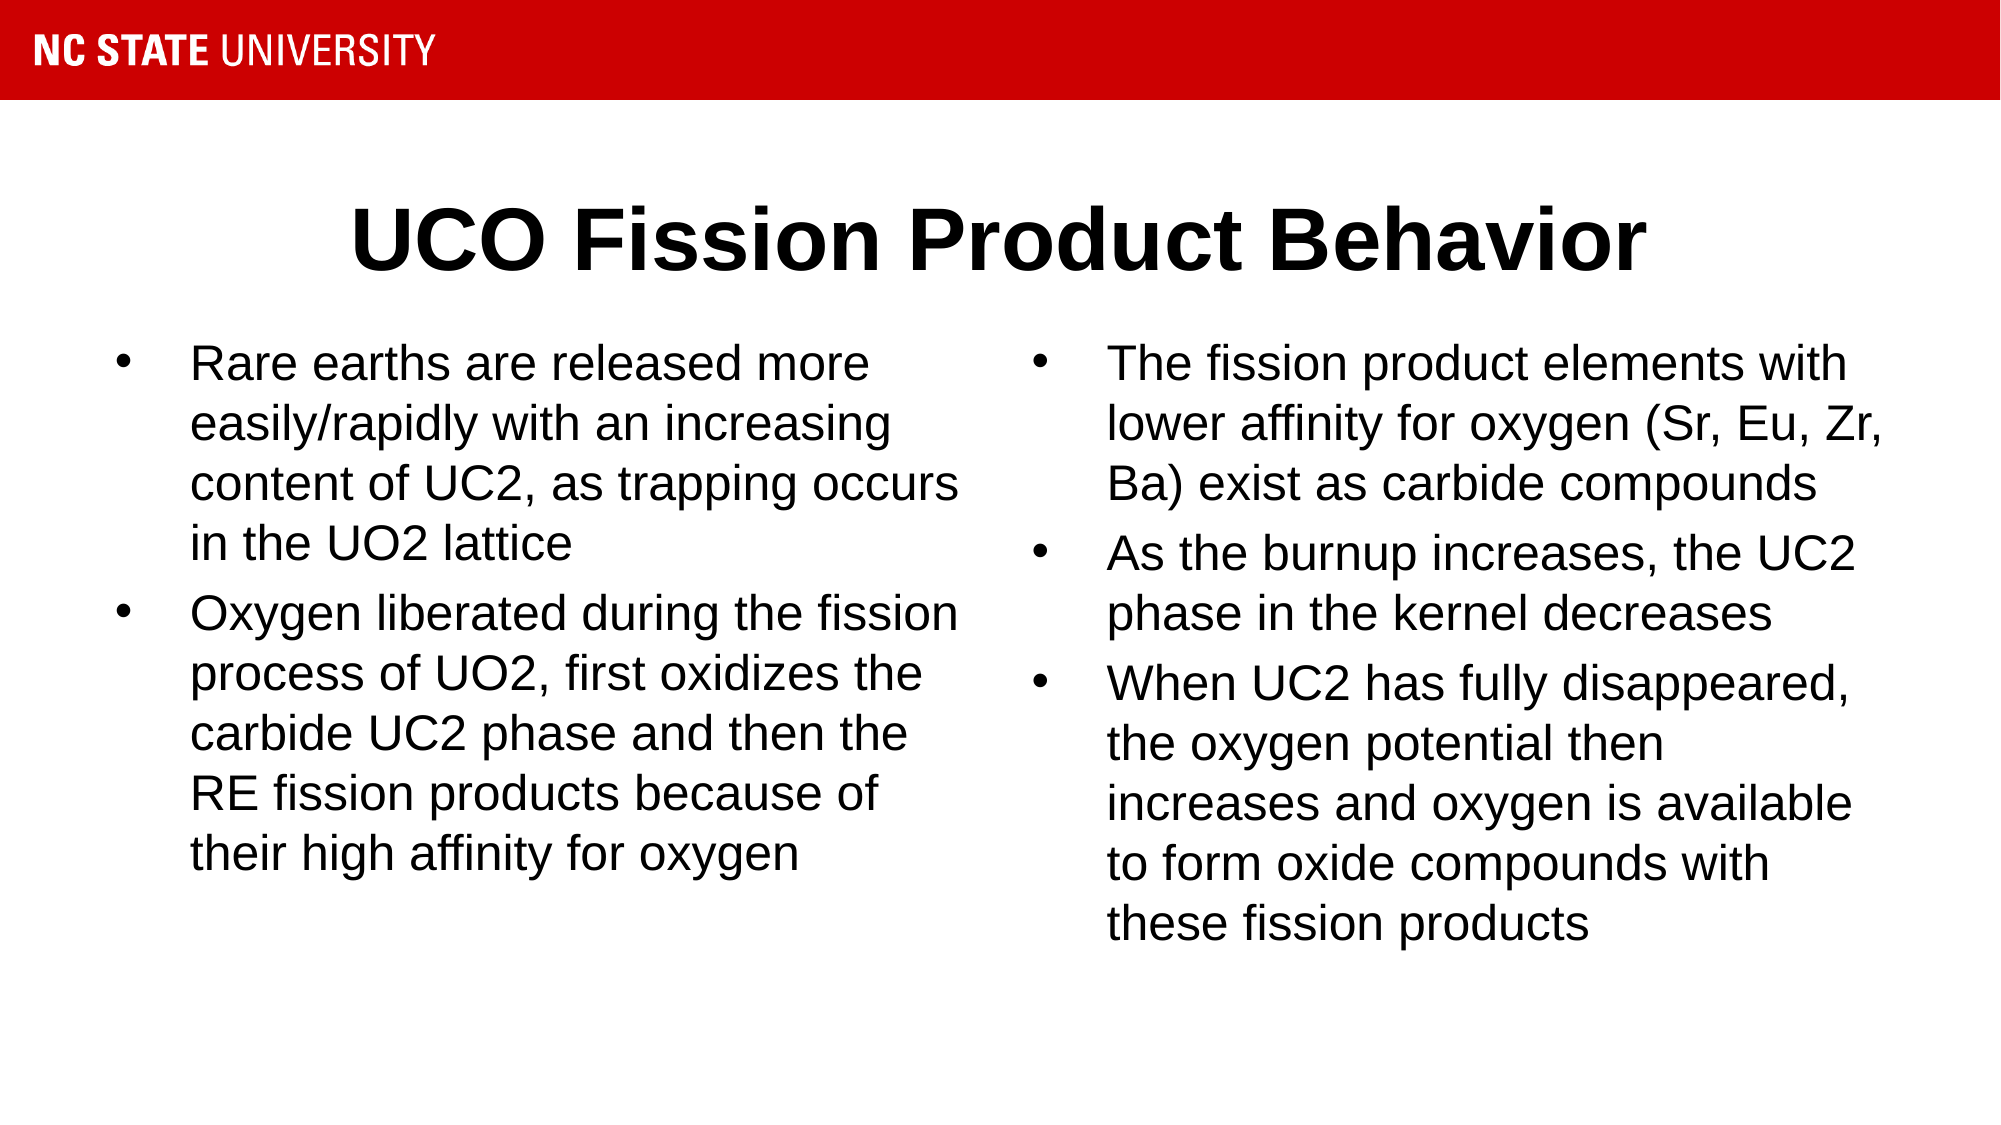

# UCO Fission Product Behavior
Rare earths are released more easily/rapidly with an increasing content of UC2, as trapping occurs in the UO2 lattice
Oxygen liberated during the fission process of UO2, first oxidizes the carbide UC2 phase and then the RE fission products because of their high affinity for oxygen

The fission product elements with lower affinity for oxygen (Sr, Eu, Zr, Ba) exist as carbide compounds
As the burnup increases, the UC2 phase in the kernel decreases
When UC2 has fully disappeared, the oxygen potential then increases and oxygen is available to form oxide compounds with these fission products